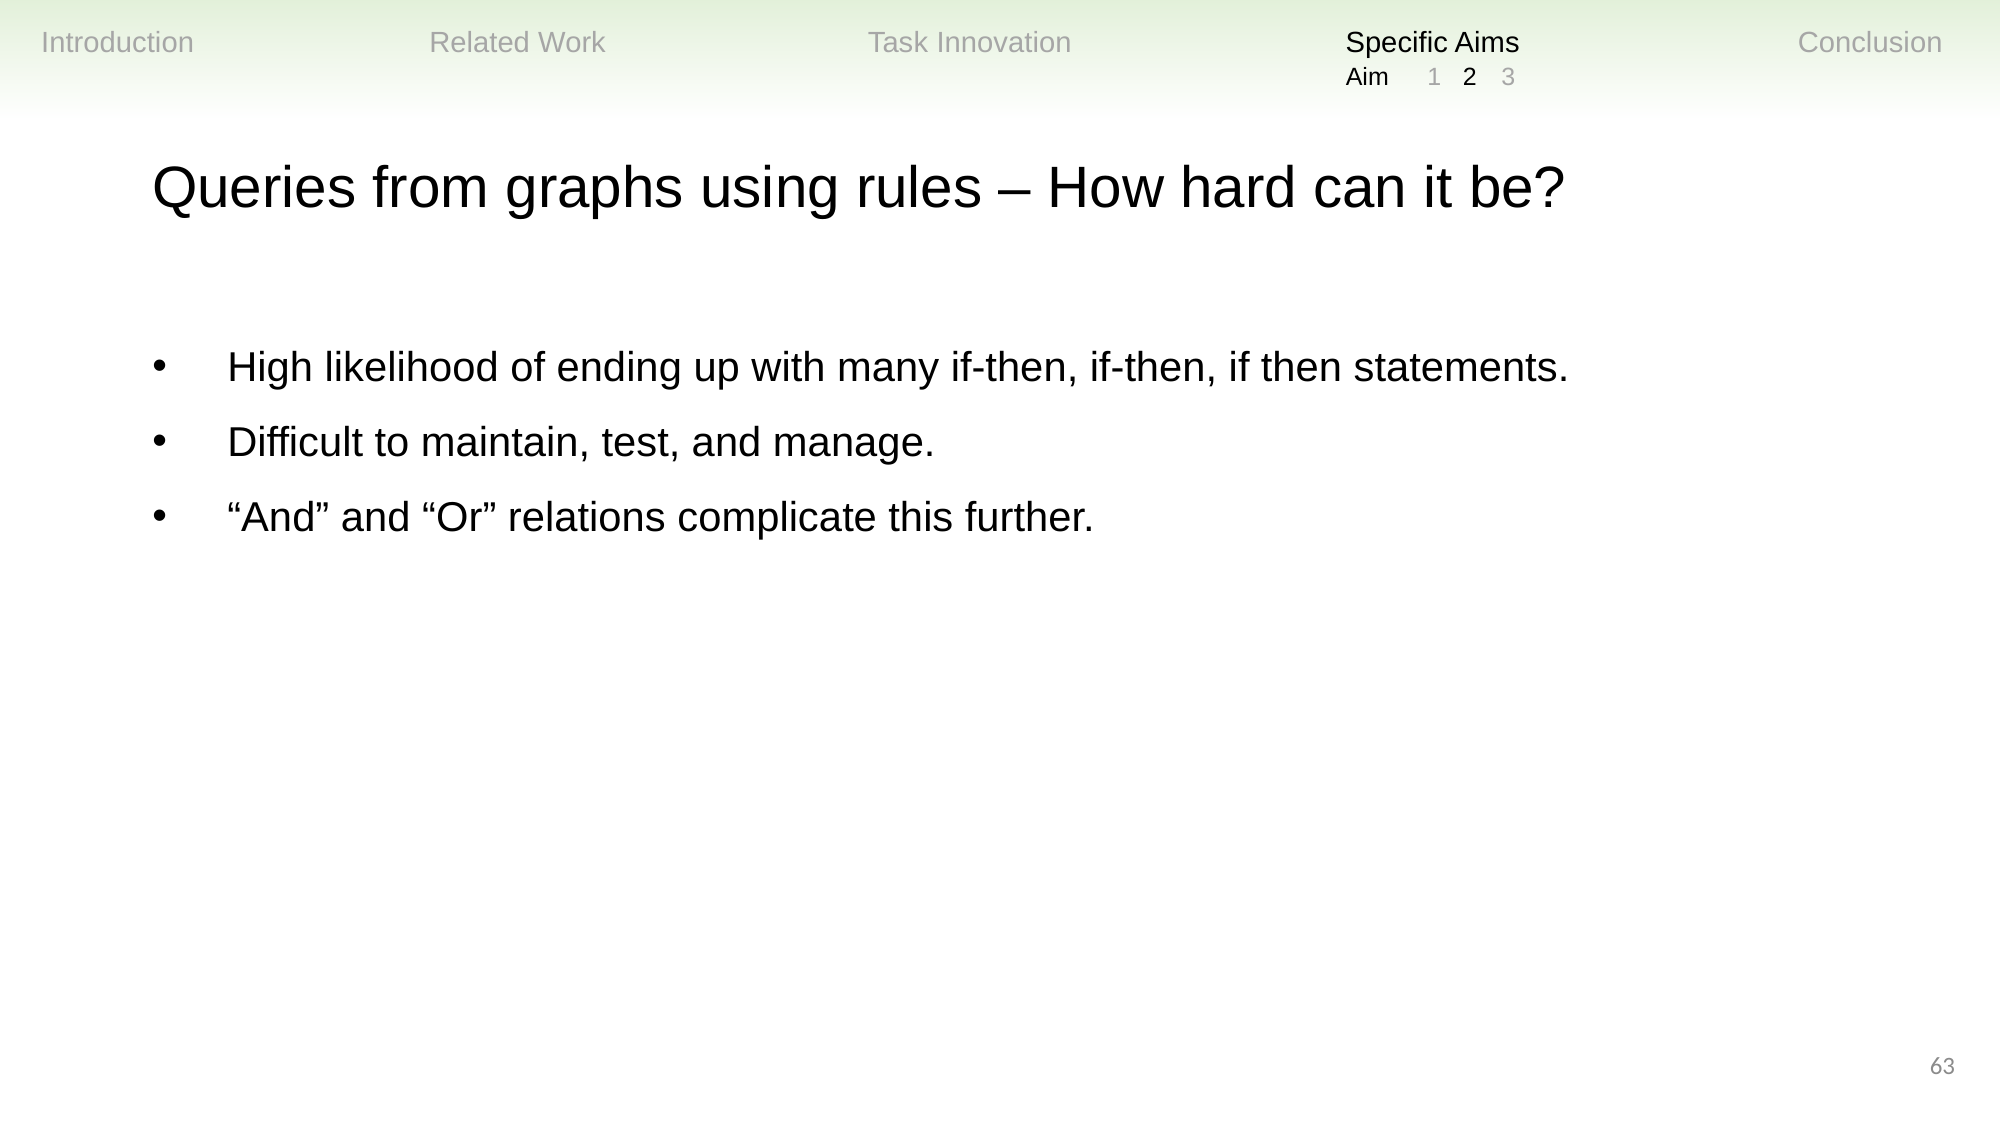

Related Work
Task Innovation
Specific Aims
Introduction
Conclusion
2
3
1
Aim
Queries from graphs using rules – How hard can it be?
High likelihood of ending up with many if-then, if-then, if then statements.
Difficult to maintain, test, and manage.
“And” and “Or” relations complicate this further.
63